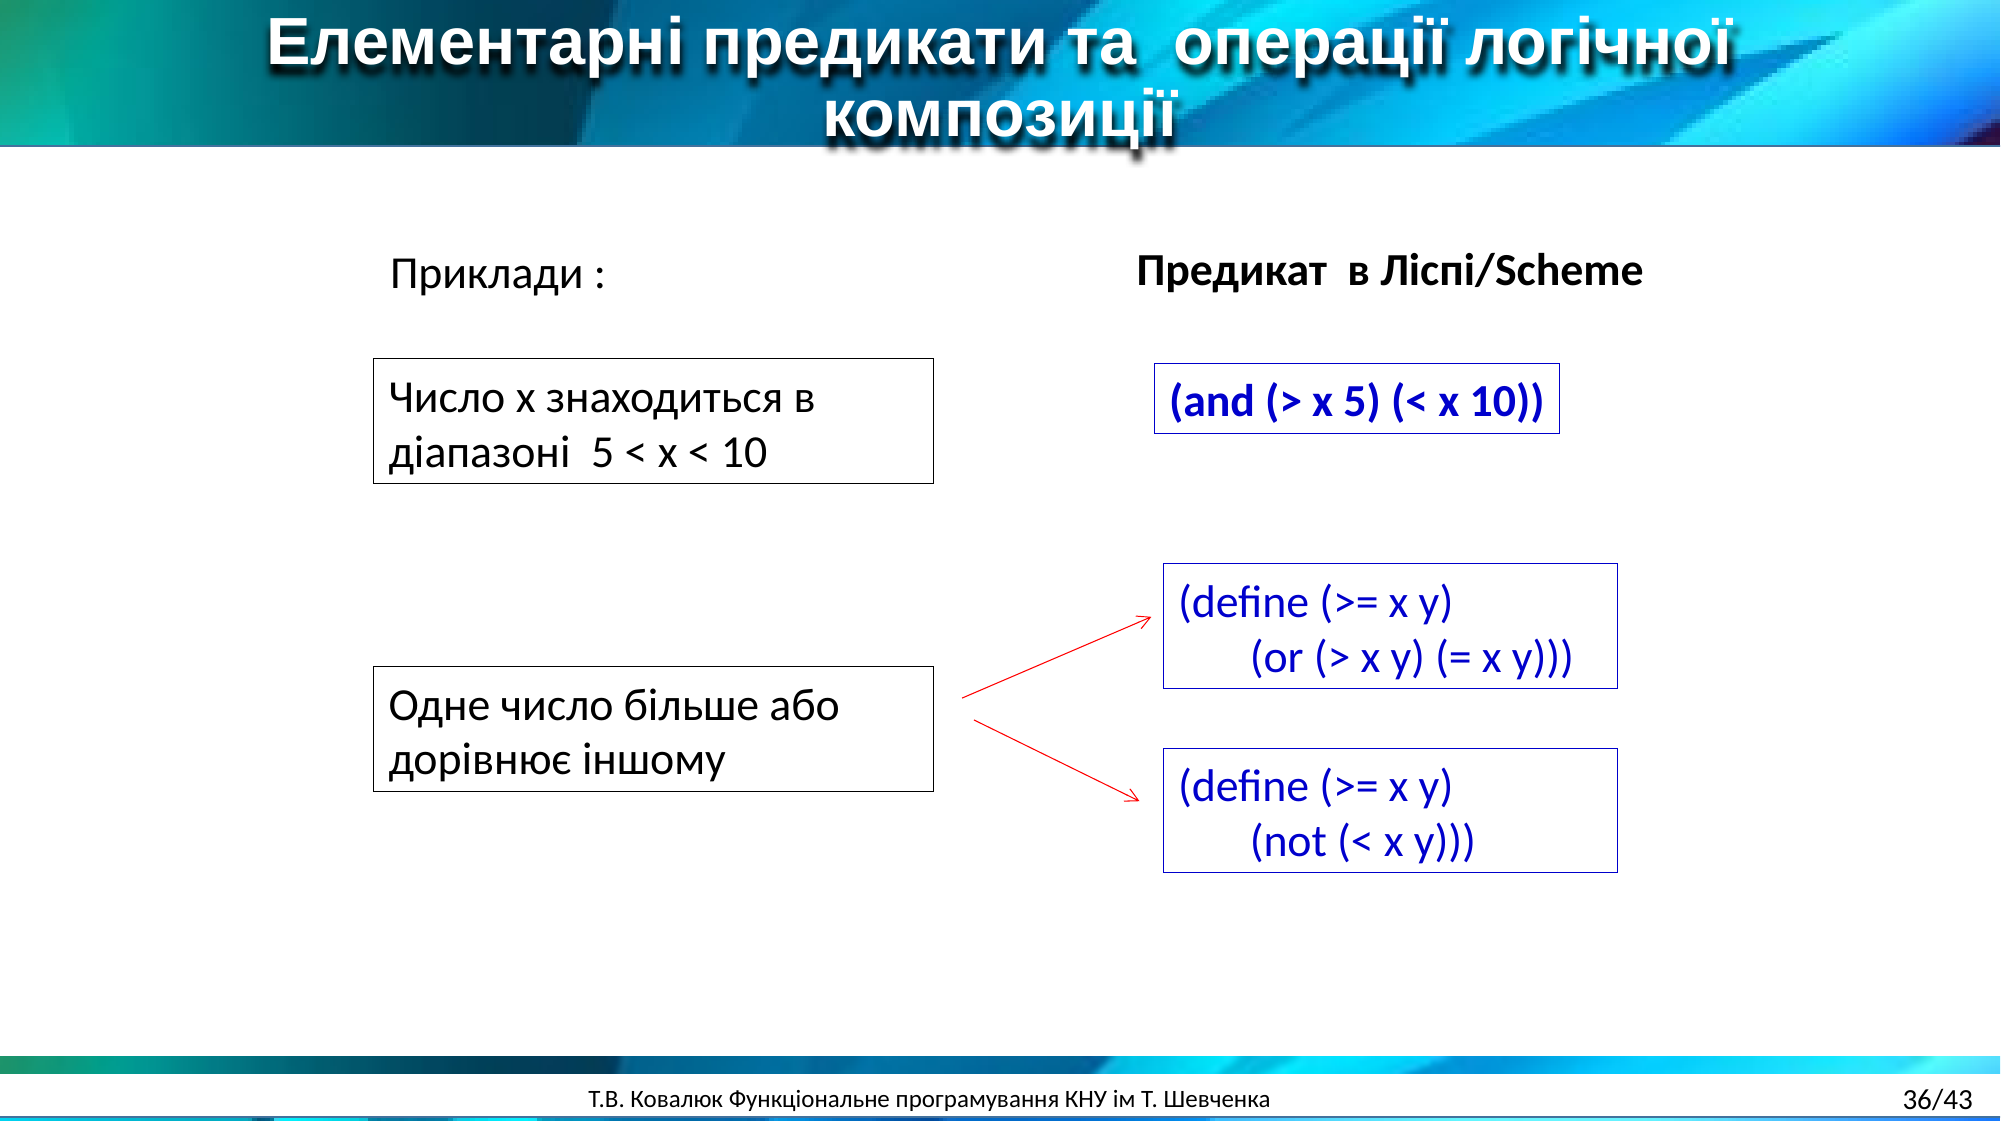

Елементарні предикати та  операції логічної композиції
Предикат  в Ліспі/Scheme
Приклади :
Число x знаходиться в діапазоні  5 < x < 10
(and (> x 5) (< x 10))
(define (>= x y)
       (or (> x y) (= x y)))
Одне число більше або дорівнює іншому
(define (>= x y)
       (not (< x y)))
36/43